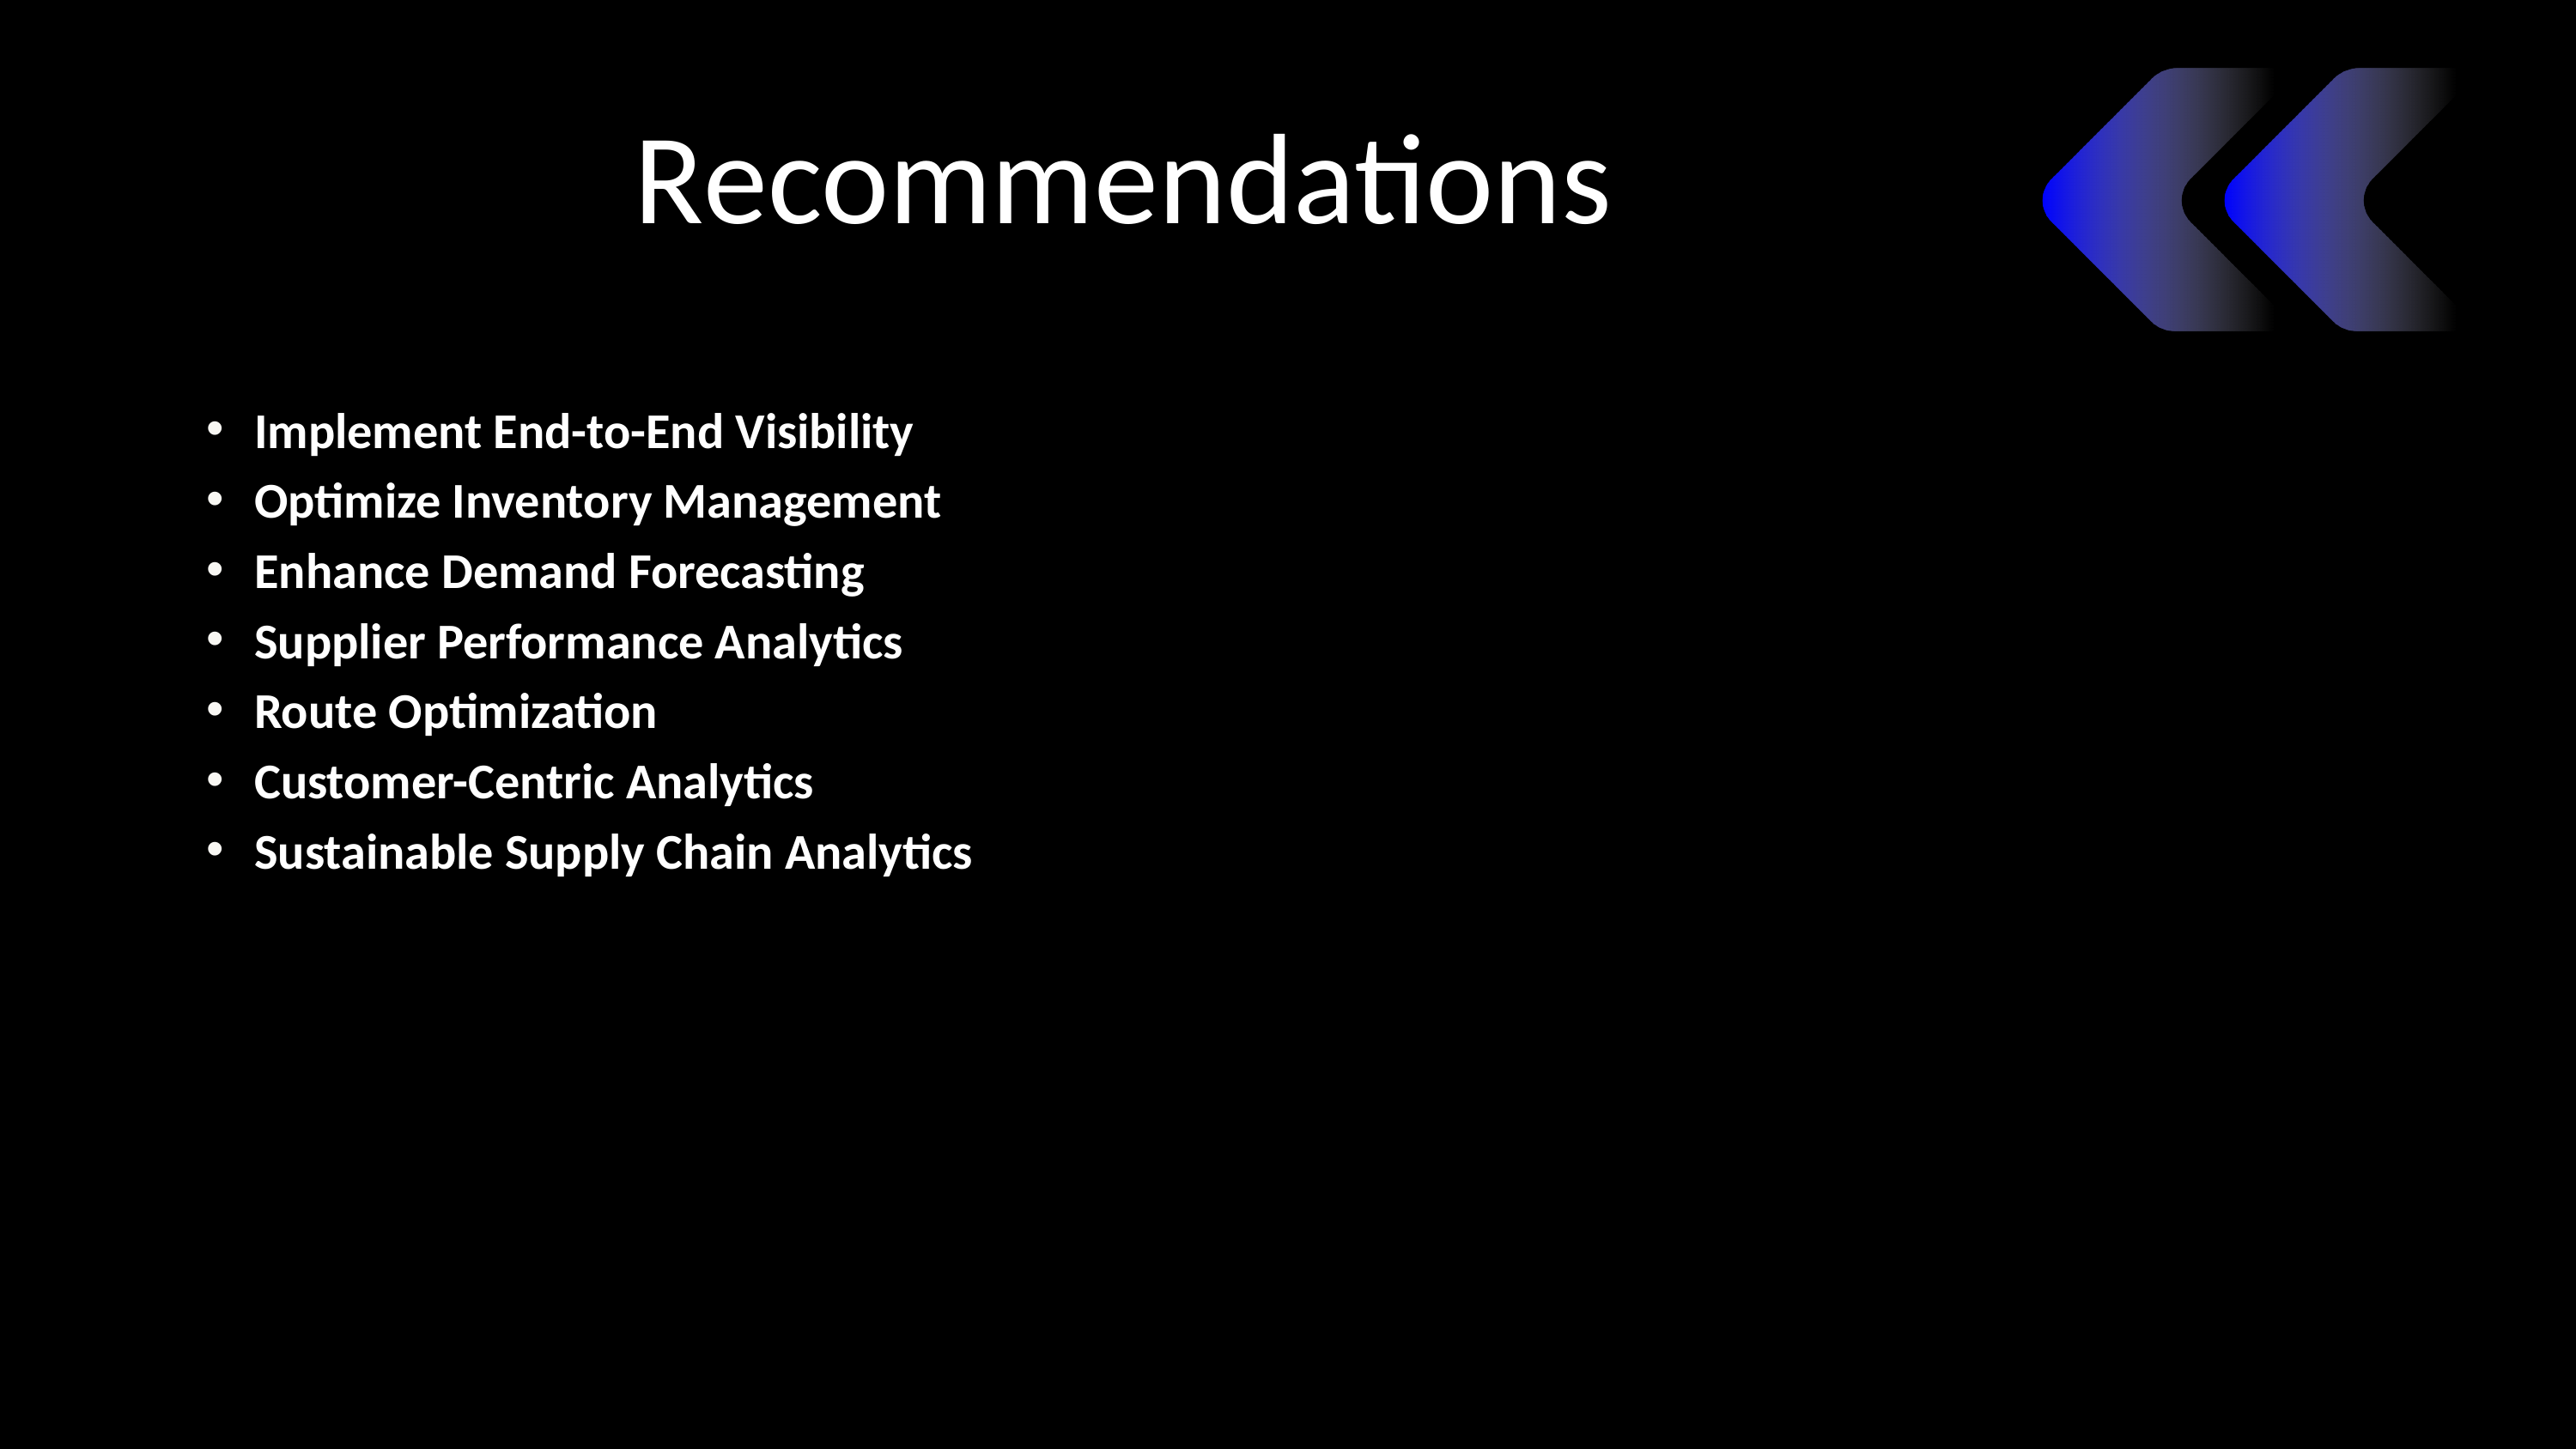

# Recommendations
Implement End-to-End Visibility
Optimize Inventory Management
Enhance Demand Forecasting
Supplier Performance Analytics
Route Optimization
Customer-Centric Analytics
Sustainable Supply Chain Analytics